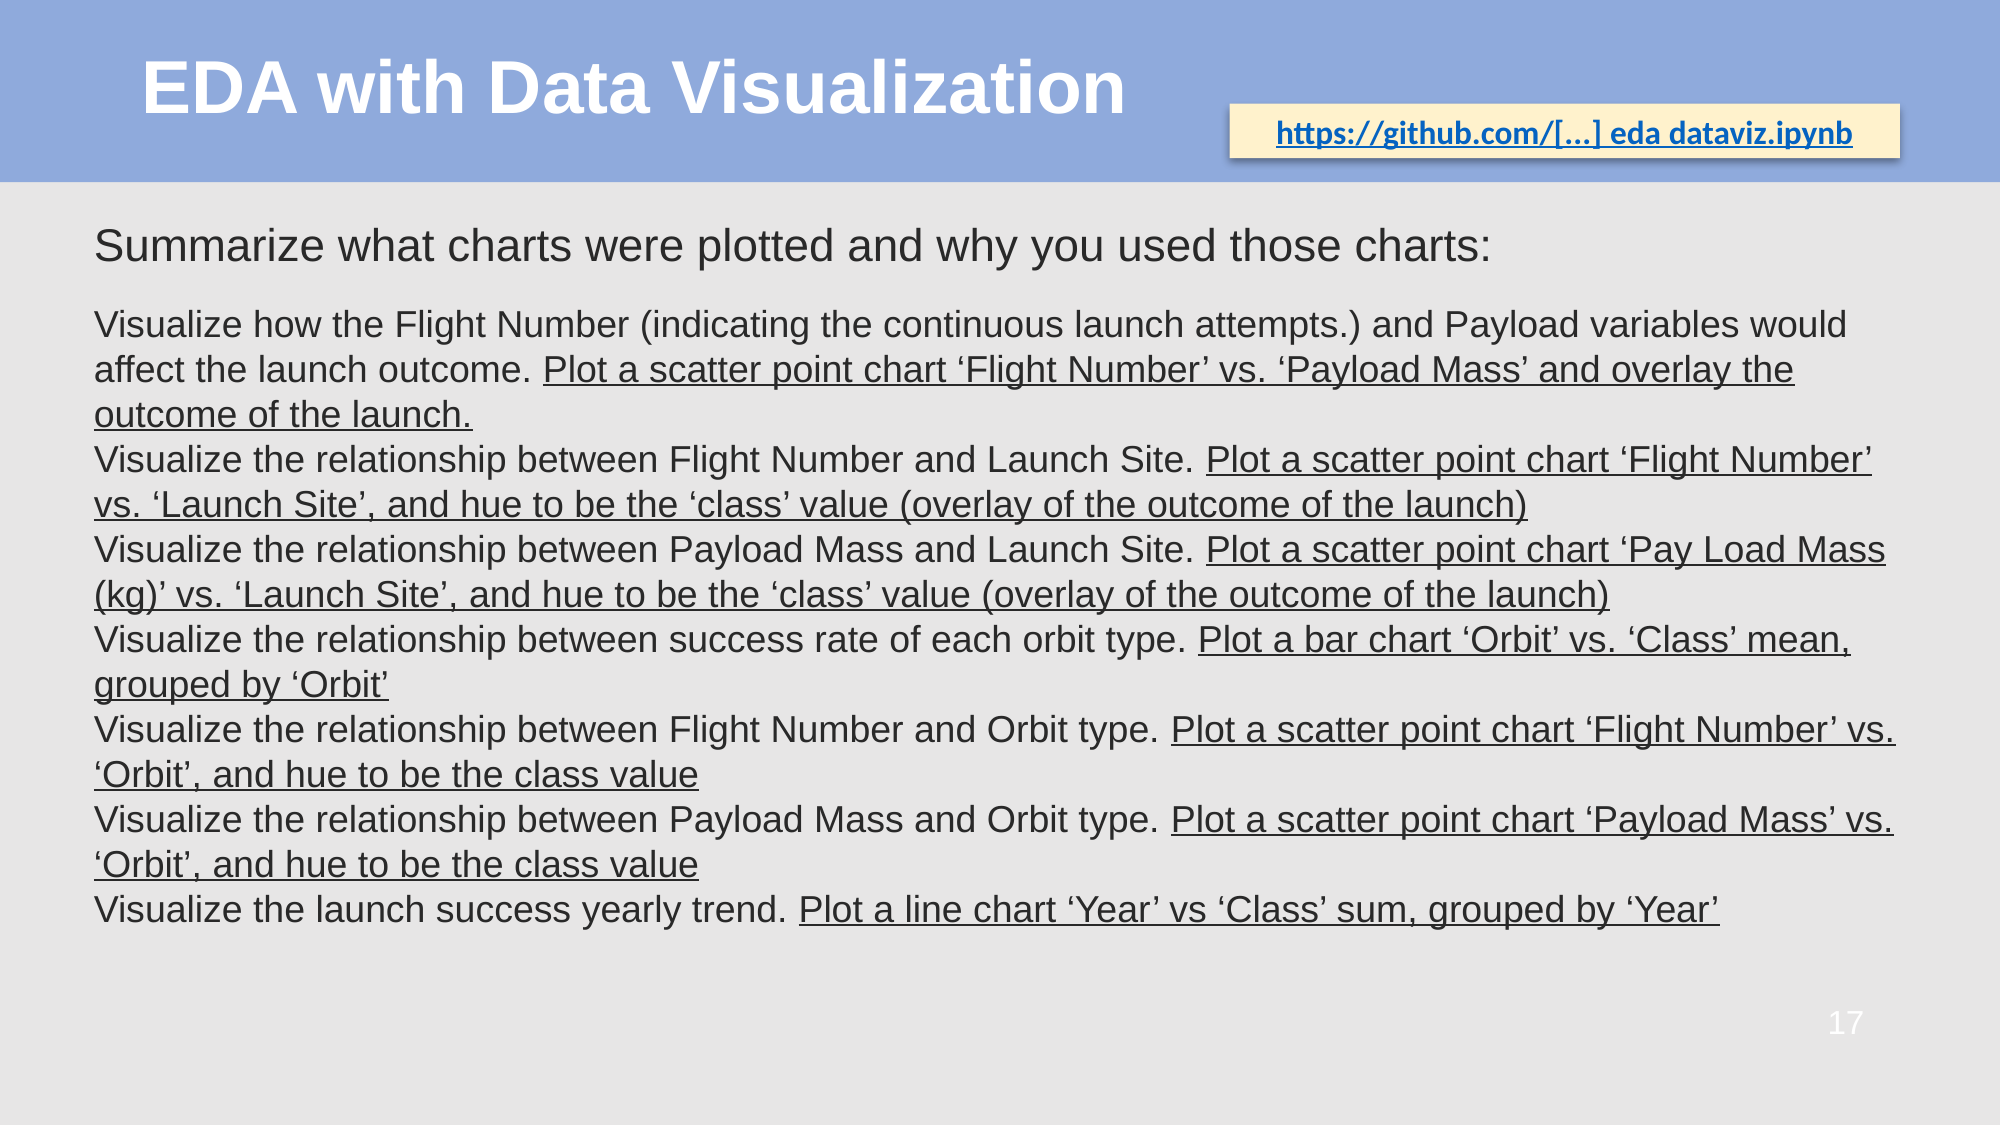

EDA with Data Visualization
https://github.com/[...] eda dataviz.ipynb
Summarize what charts were plotted and why you used those charts:
Visualize how the Flight Number (indicating the continuous launch attempts.) and Payload variables would affect the launch outcome. Plot a scatter point chart ‘Flight Number’ vs. ‘Payload Mass’ and overlay the outcome of the launch.
Visualize the relationship between Flight Number and Launch Site. Plot a scatter point chart ‘Flight Number’ vs. ‘Launch Site’, and hue to be the ‘class’ value (overlay of the outcome of the launch)
Visualize the relationship between Payload Mass and Launch Site. Plot a scatter point chart ‘Pay Load Mass (kg)’ vs. ‘Launch Site’, and hue to be the ‘class’ value (overlay of the outcome of the launch)
Visualize the relationship between success rate of each orbit type. Plot a bar chart ‘Orbit’ vs. ‘Class’ mean, grouped by ‘Orbit’
Visualize the relationship between Flight Number and Orbit type. Plot a scatter point chart ‘Flight Number’ vs. ‘Orbit’, and hue to be the class value
Visualize the relationship between Payload Mass and Orbit type. Plot a scatter point chart ‘Payload Mass’ vs. ‘Orbit’, and hue to be the class value
Visualize the launch success yearly trend. Plot a line chart ‘Year’ vs ‘Class’ sum, grouped by ‘Year’

17